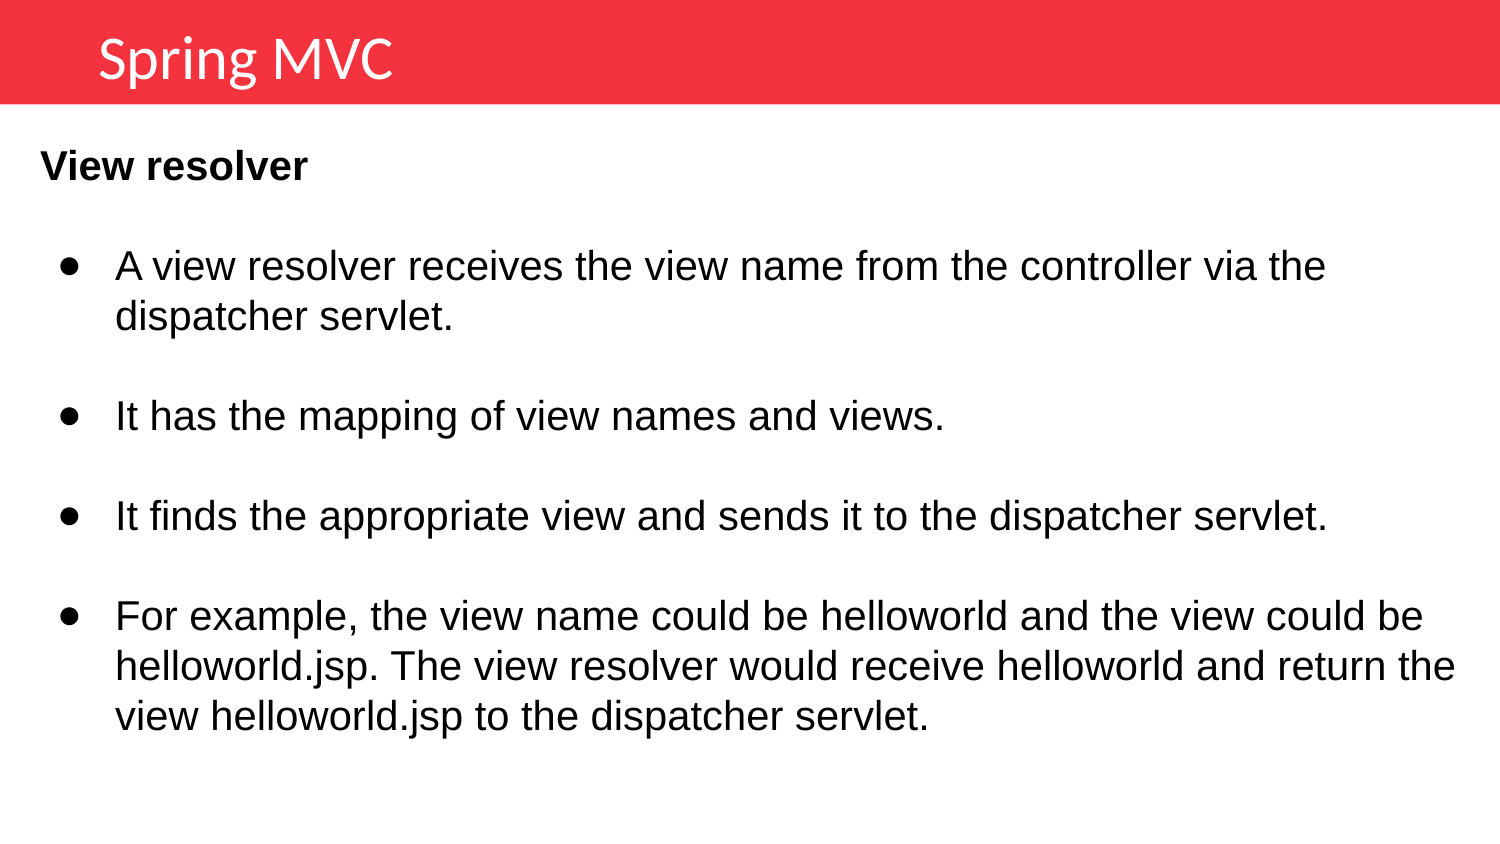

Spring MVC

View resolver

A view resolver receives the view name from the controller via the dispatcher servlet.

It has the mapping of view names and views.

It finds the appropriate view and sends it to the dispatcher servlet.

For example, the view name could be helloworld and the view could be helloworld.jsp. The view resolver would receive helloworld and return the view helloworld.jsp to the dispatcher servlet.